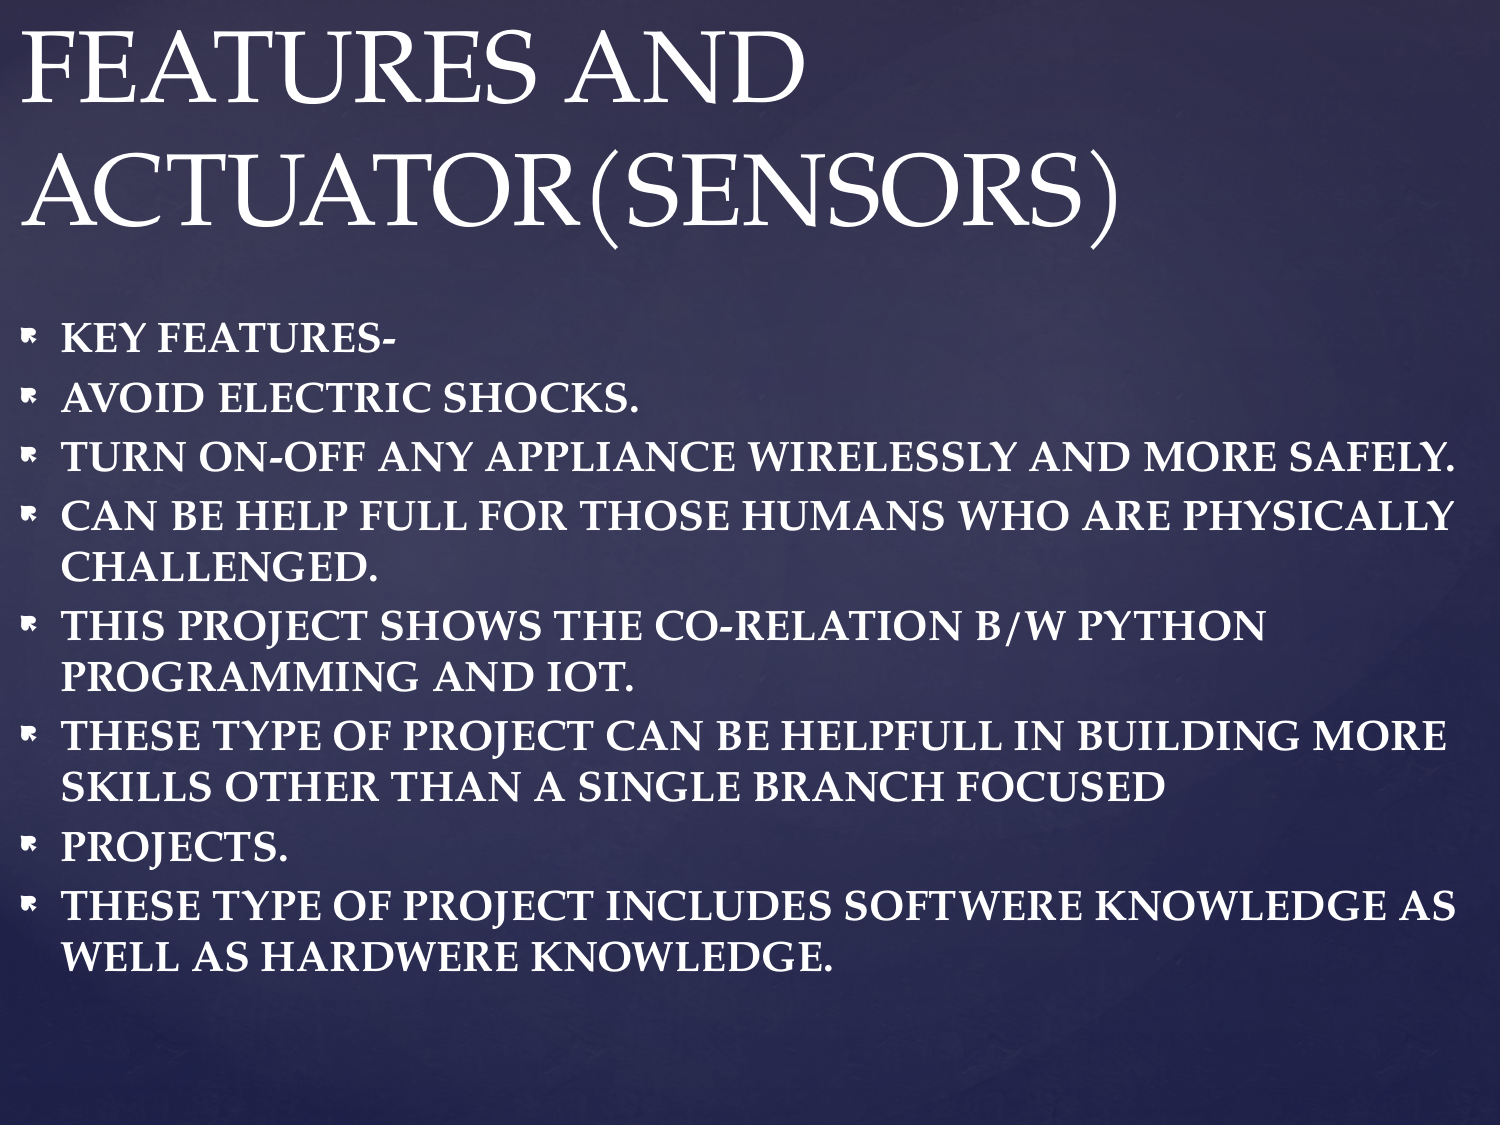

# FEATURES AND ACTUATOR(SENSORS)

KEY FEATURES-
AVOID ELECTRIC SHOCKS.
TURN ON-OFF ANY APPLIANCE WIRELESSLY AND MORE SAFELY.
CAN BE HELP FULL FOR THOSE HUMANS WHO ARE PHYSICALLY CHALLENGED.
THIS PROJECT SHOWS THE CO-RELATION B/W PYTHON PROGRAMMING AND IOT.
THESE TYPE OF PROJECT CAN BE HELPFULL IN BUILDING MORE SKILLS OTHER THAN A SINGLE BRANCH FOCUSED
PROJECTS.
THESE TYPE OF PROJECT INCLUDES SOFTWERE KNOWLEDGE AS WELL AS HARDWERE KNOWLEDGE.